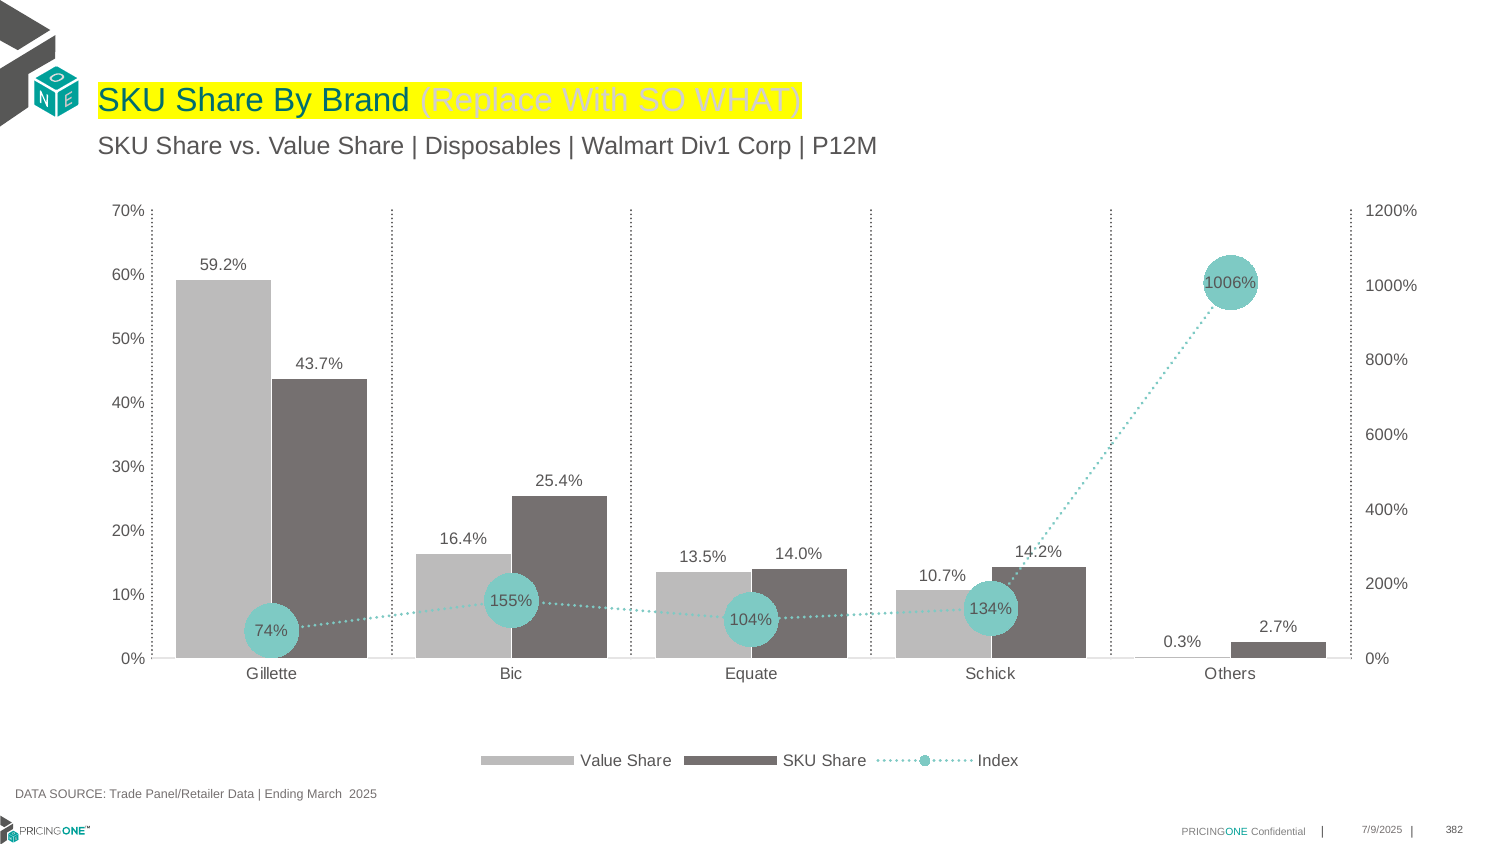

# SKU Share By Brand (Replace With SO WHAT)
SKU Share vs. Value Share | Disposables | Walmart Div1 Corp | P12M

### Chart

| Category | Value Share | SKU Share | Index |
|---|---|---|---|
| Gillette | 0.5917839383272236 | 0.43693583800927044 | 0.7383367639958981 |
| Bic | 0.16414064550992524 | 0.25420834349841415 | 1.5487226988091911 |
| Equate | 0.13480606533282488 | 0.13979019272993412 | 1.0369725752680627 |
| Schick | 0.10662706404701726 | 0.14247377409124173 | 1.3361877246138734 |
| Others | 0.002642286783008943 | 0.026591851671139293 | 10.063953633699606 |
DATA SOURCE: Trade Panel/Retailer Data | Ending March  2025

7/9/2025
382